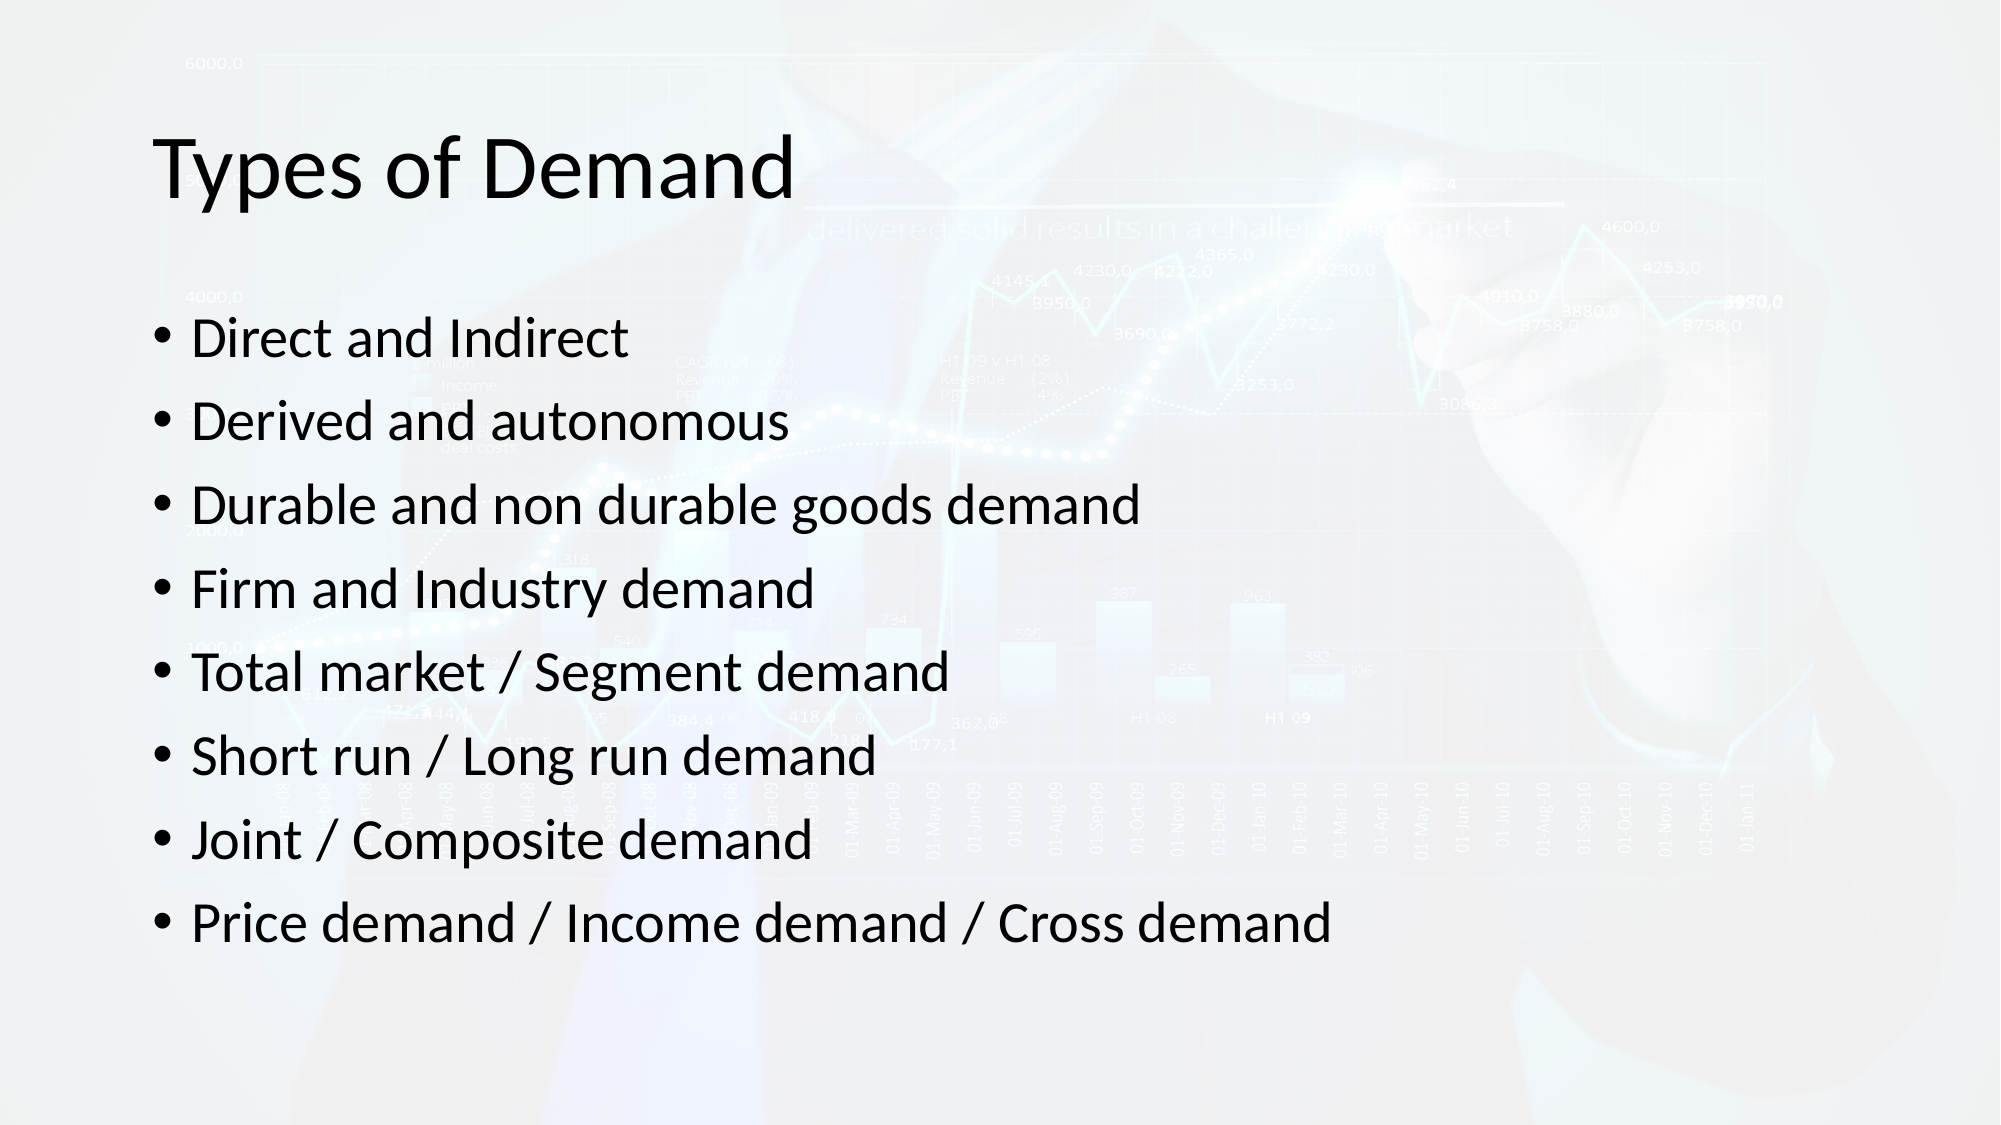

# Types of Demand
Direct and Indirect
Derived and autonomous
Durable and non durable goods demand
Firm and Industry demand
Total market / Segment demand
Short run / Long run demand
Joint / Composite demand
Price demand / Income demand / Cross demand